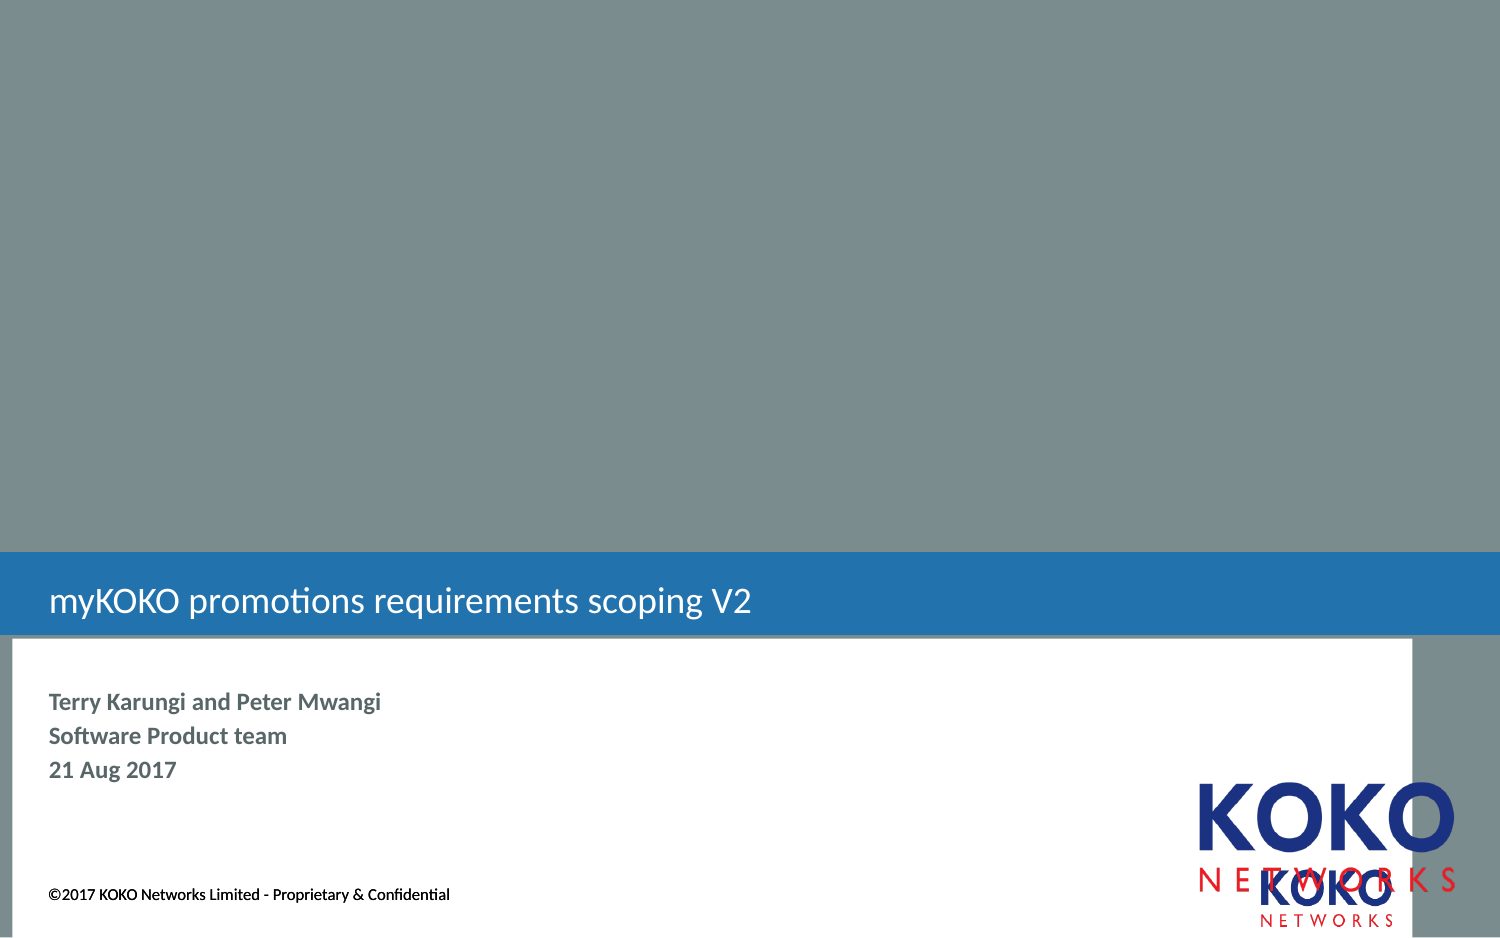

# myKOKO promotions requirements scoping V2
Terry Karungi and Peter Mwangi
Software Product team
21 Aug 2017